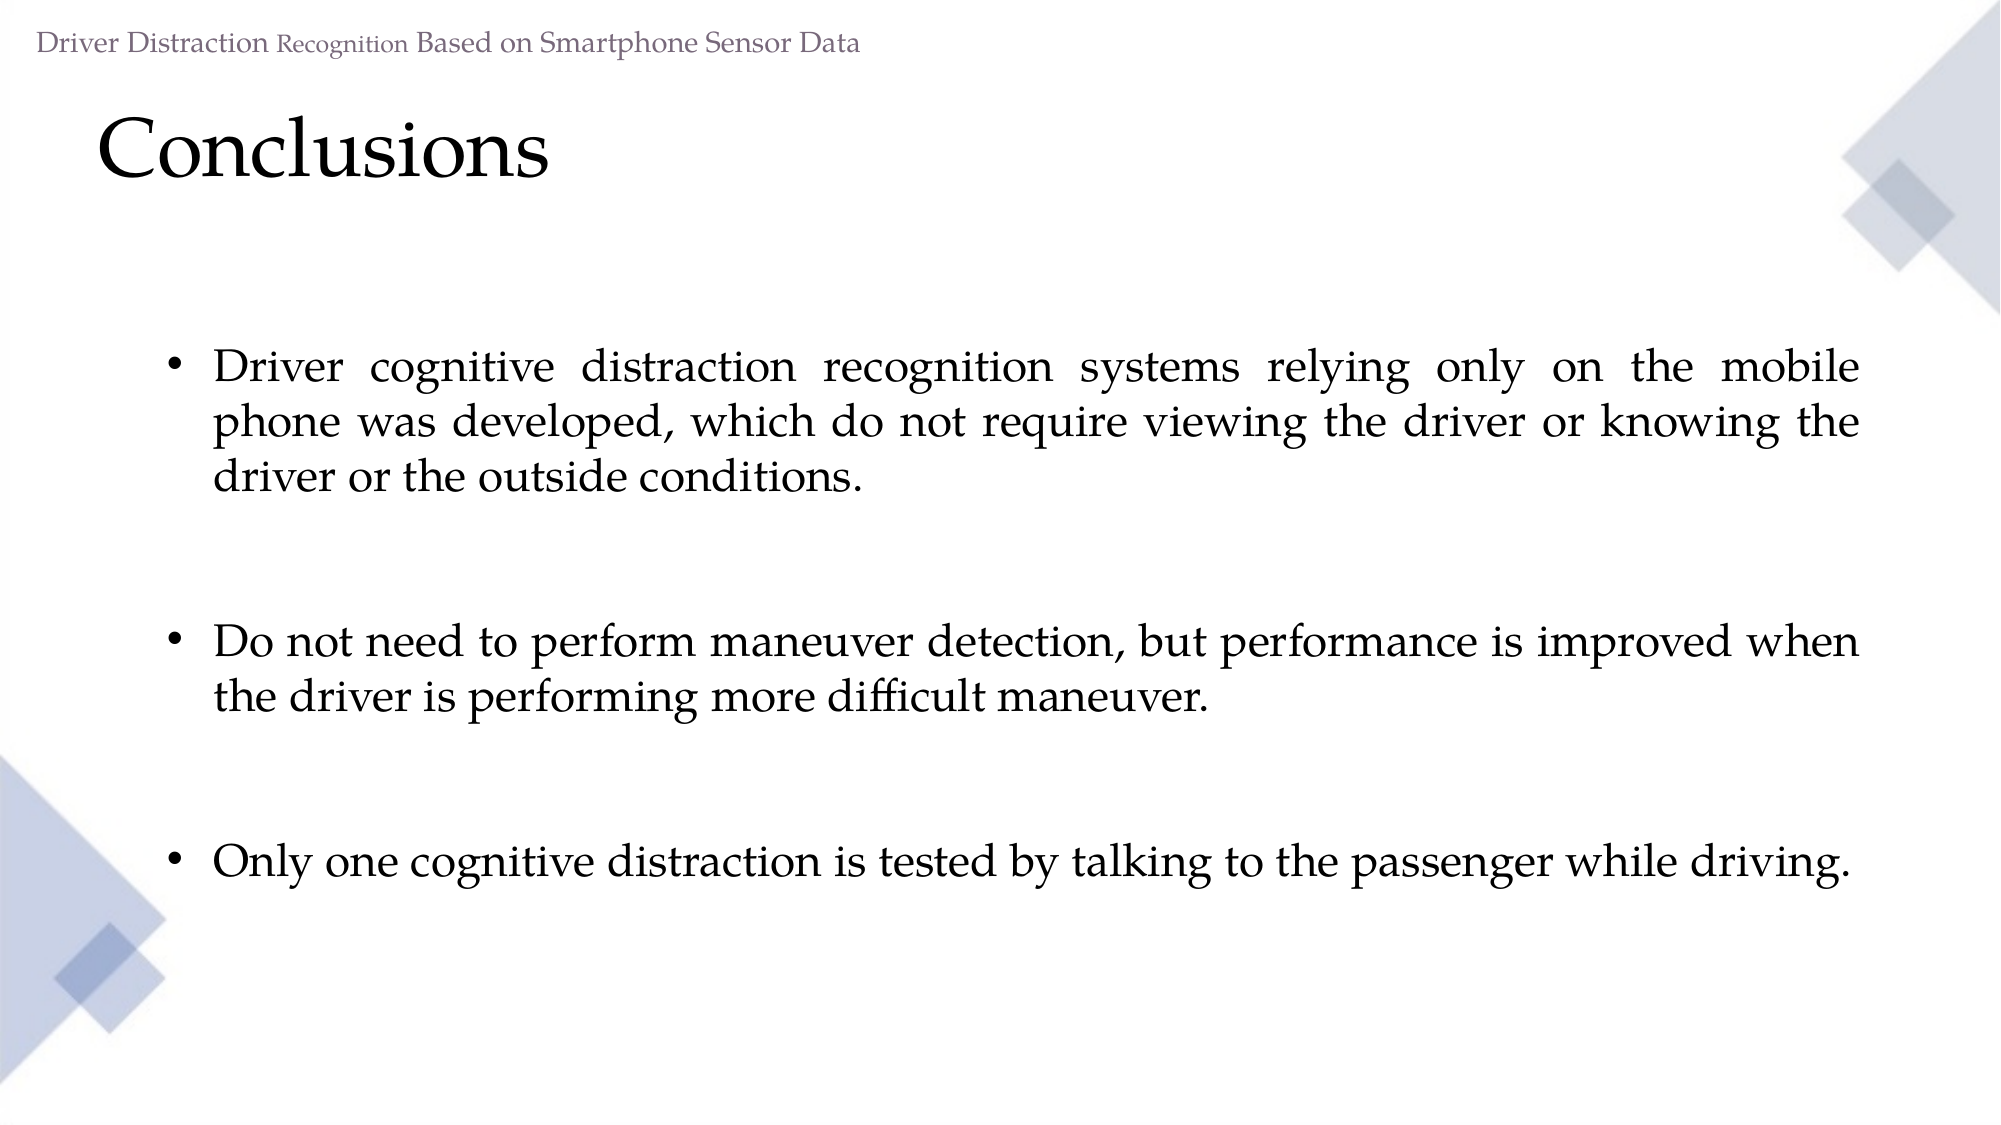

Driver Distraction Recognition Based on Smartphone Sensor Data

# Conclusions
Driver cognitive distraction recognition systems relying only on the mobile phone was developed, which do not require viewing the driver or knowing the driver or the outside conditions.

Do not need to perform maneuver detection, but performance is improved when the driver is performing more difficult maneuver.

Only one cognitive distraction is tested by talking to the passenger while driving.